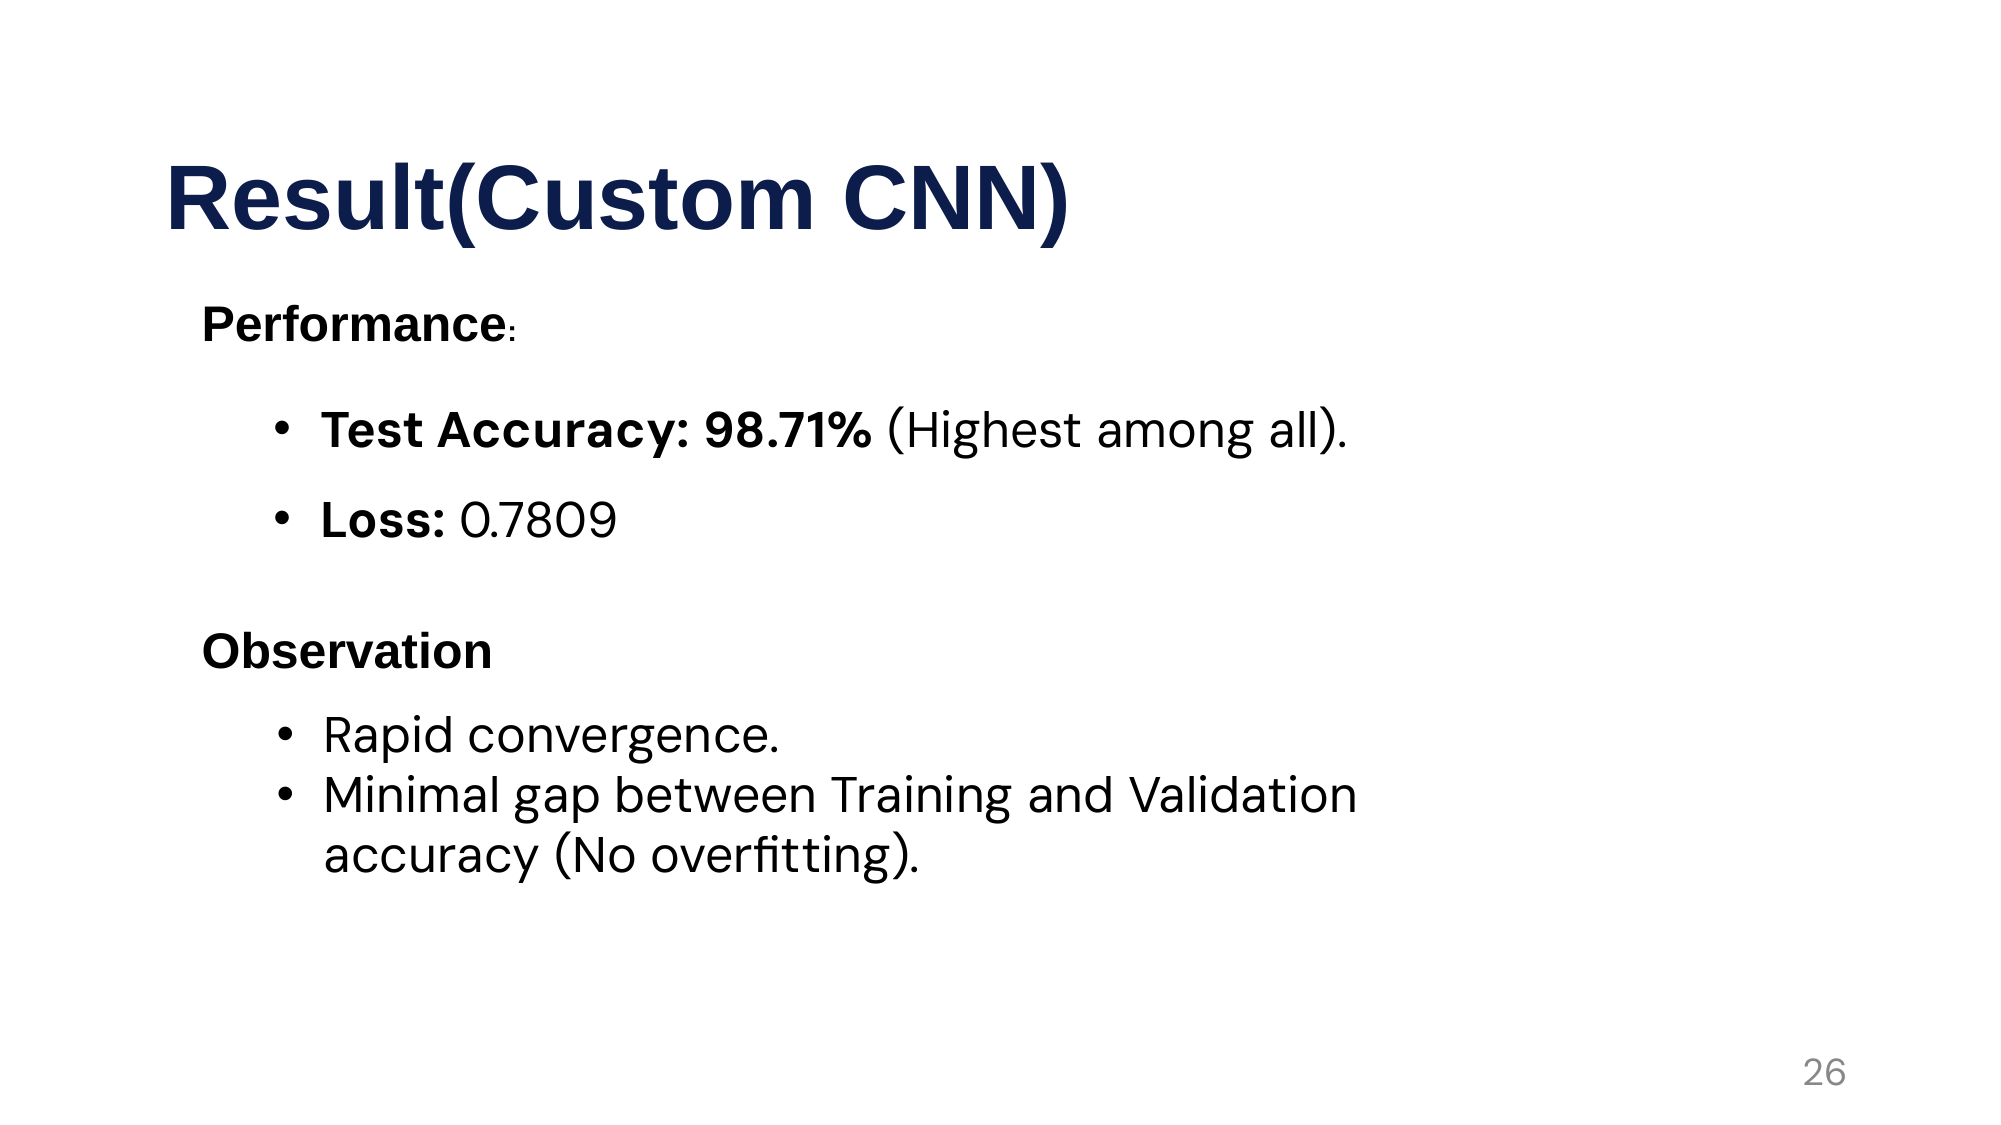

Result(Custom CNN)

Performance:
Test Accuracy: 98.71% (Highest among all).
Loss: 0.7809
Observation
Rapid convergence.
Minimal gap between Training and Validation accuracy (No overfitting).
26